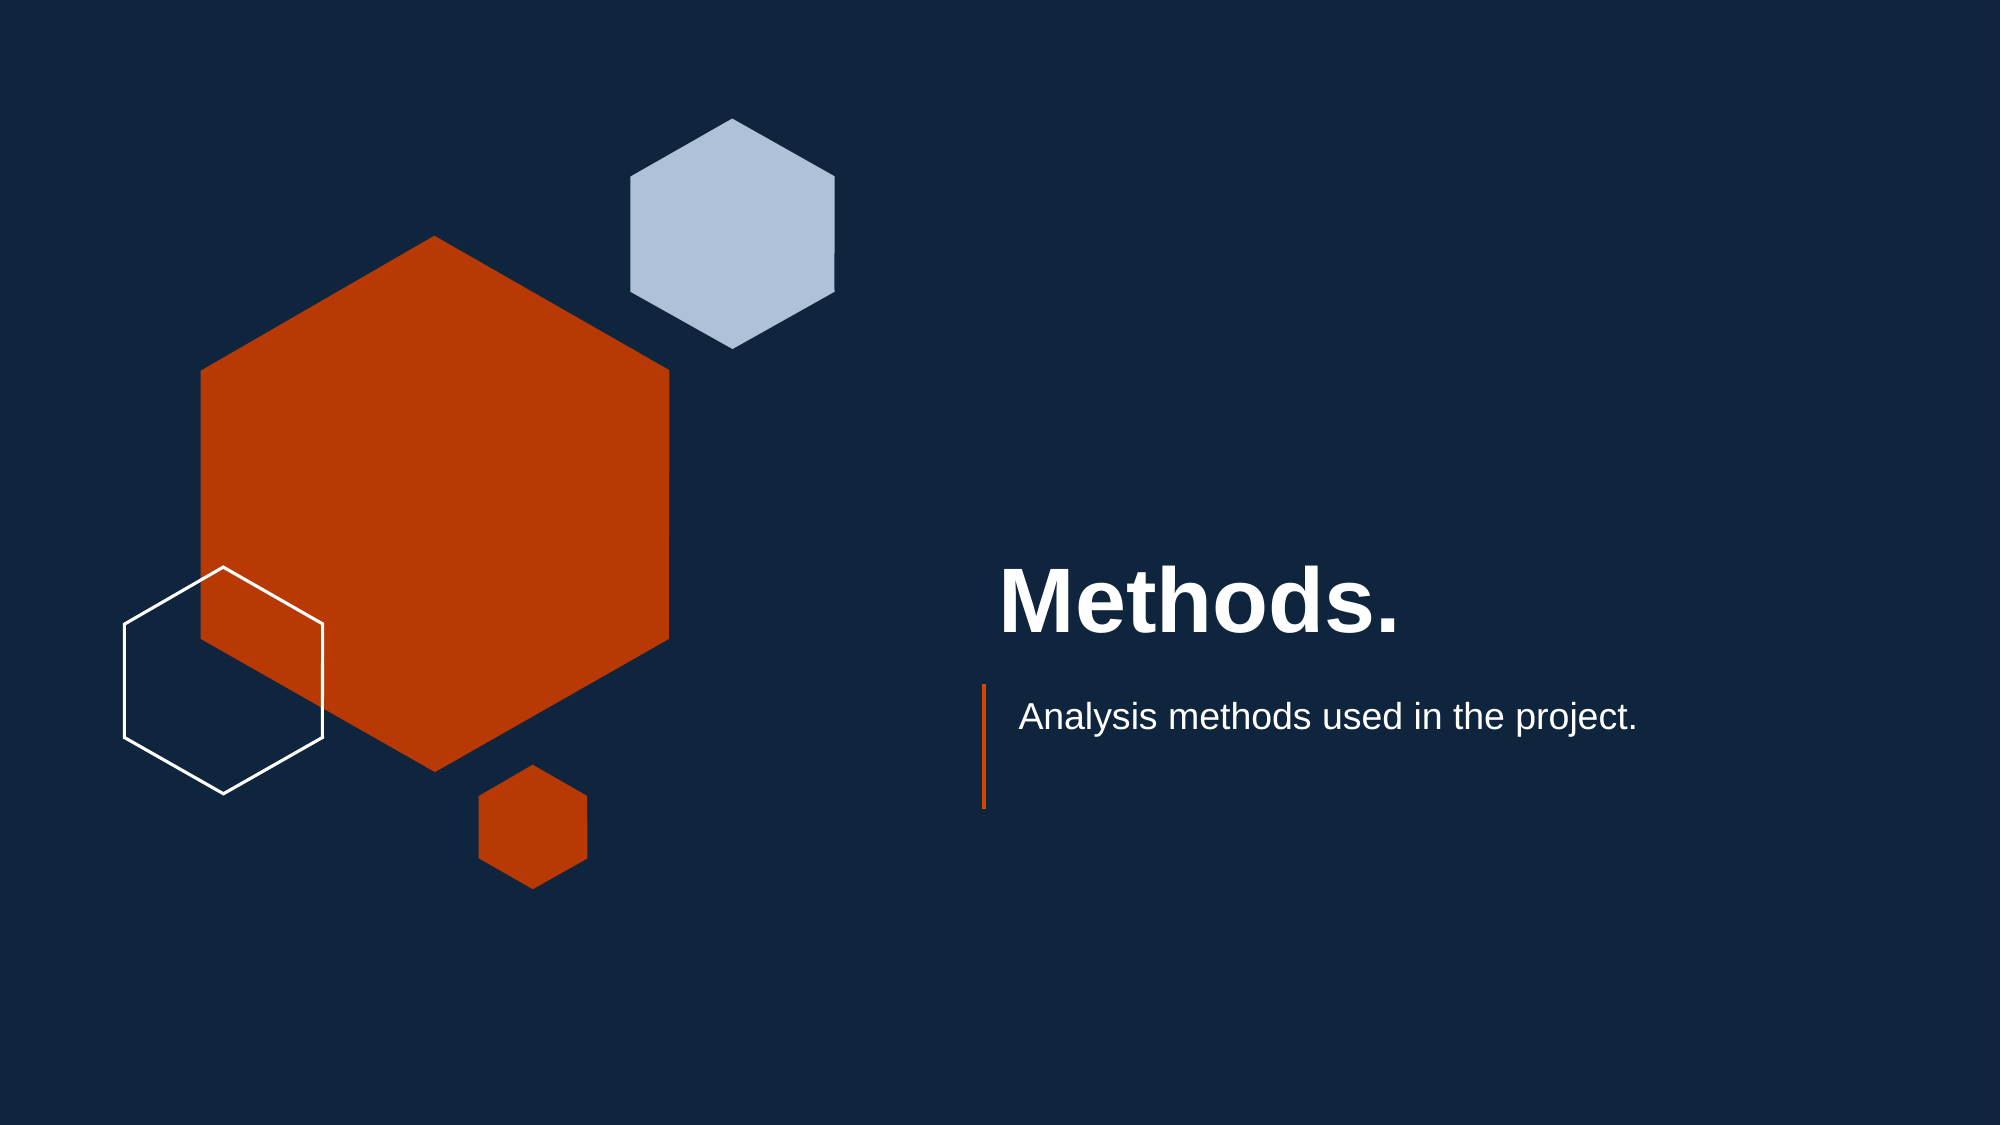

# Methods.
Analysis methods used in the project.